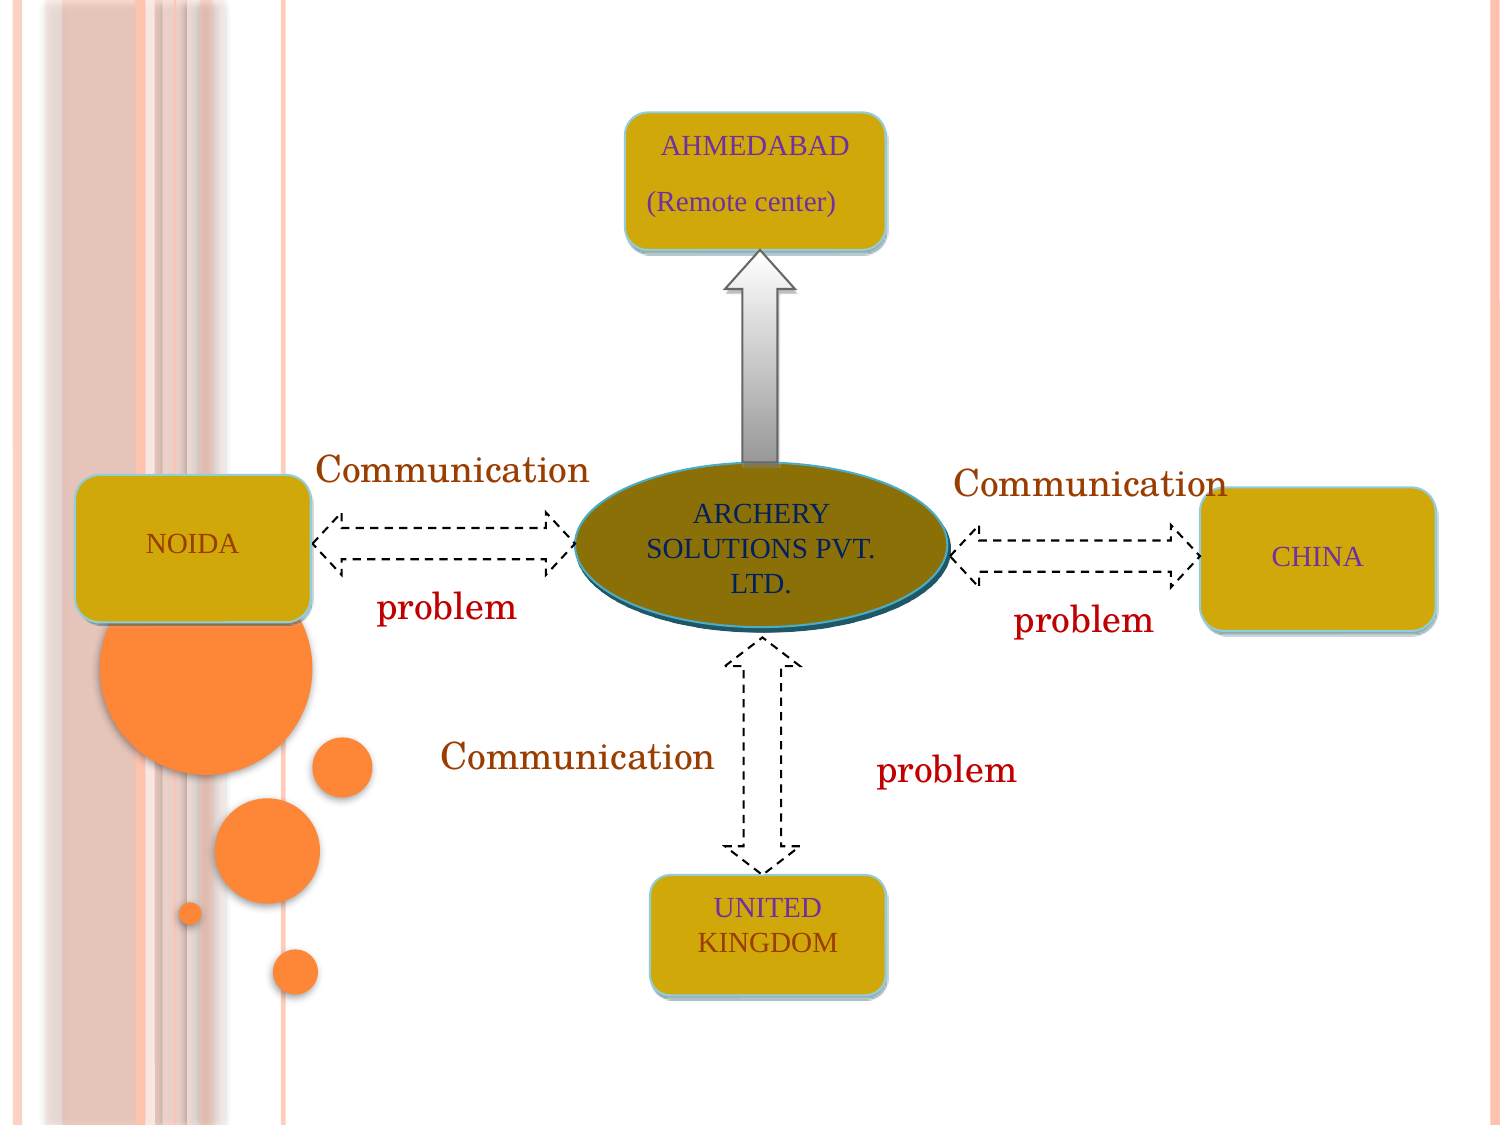

AHMEDABAD
(Remote center)

Communication
Communication
ARCHERY SOLUTIONS PVT. LTD.
                   NOIDA
                 CHINA

problem
problem

Communication
problem
UNITED KINGDOM